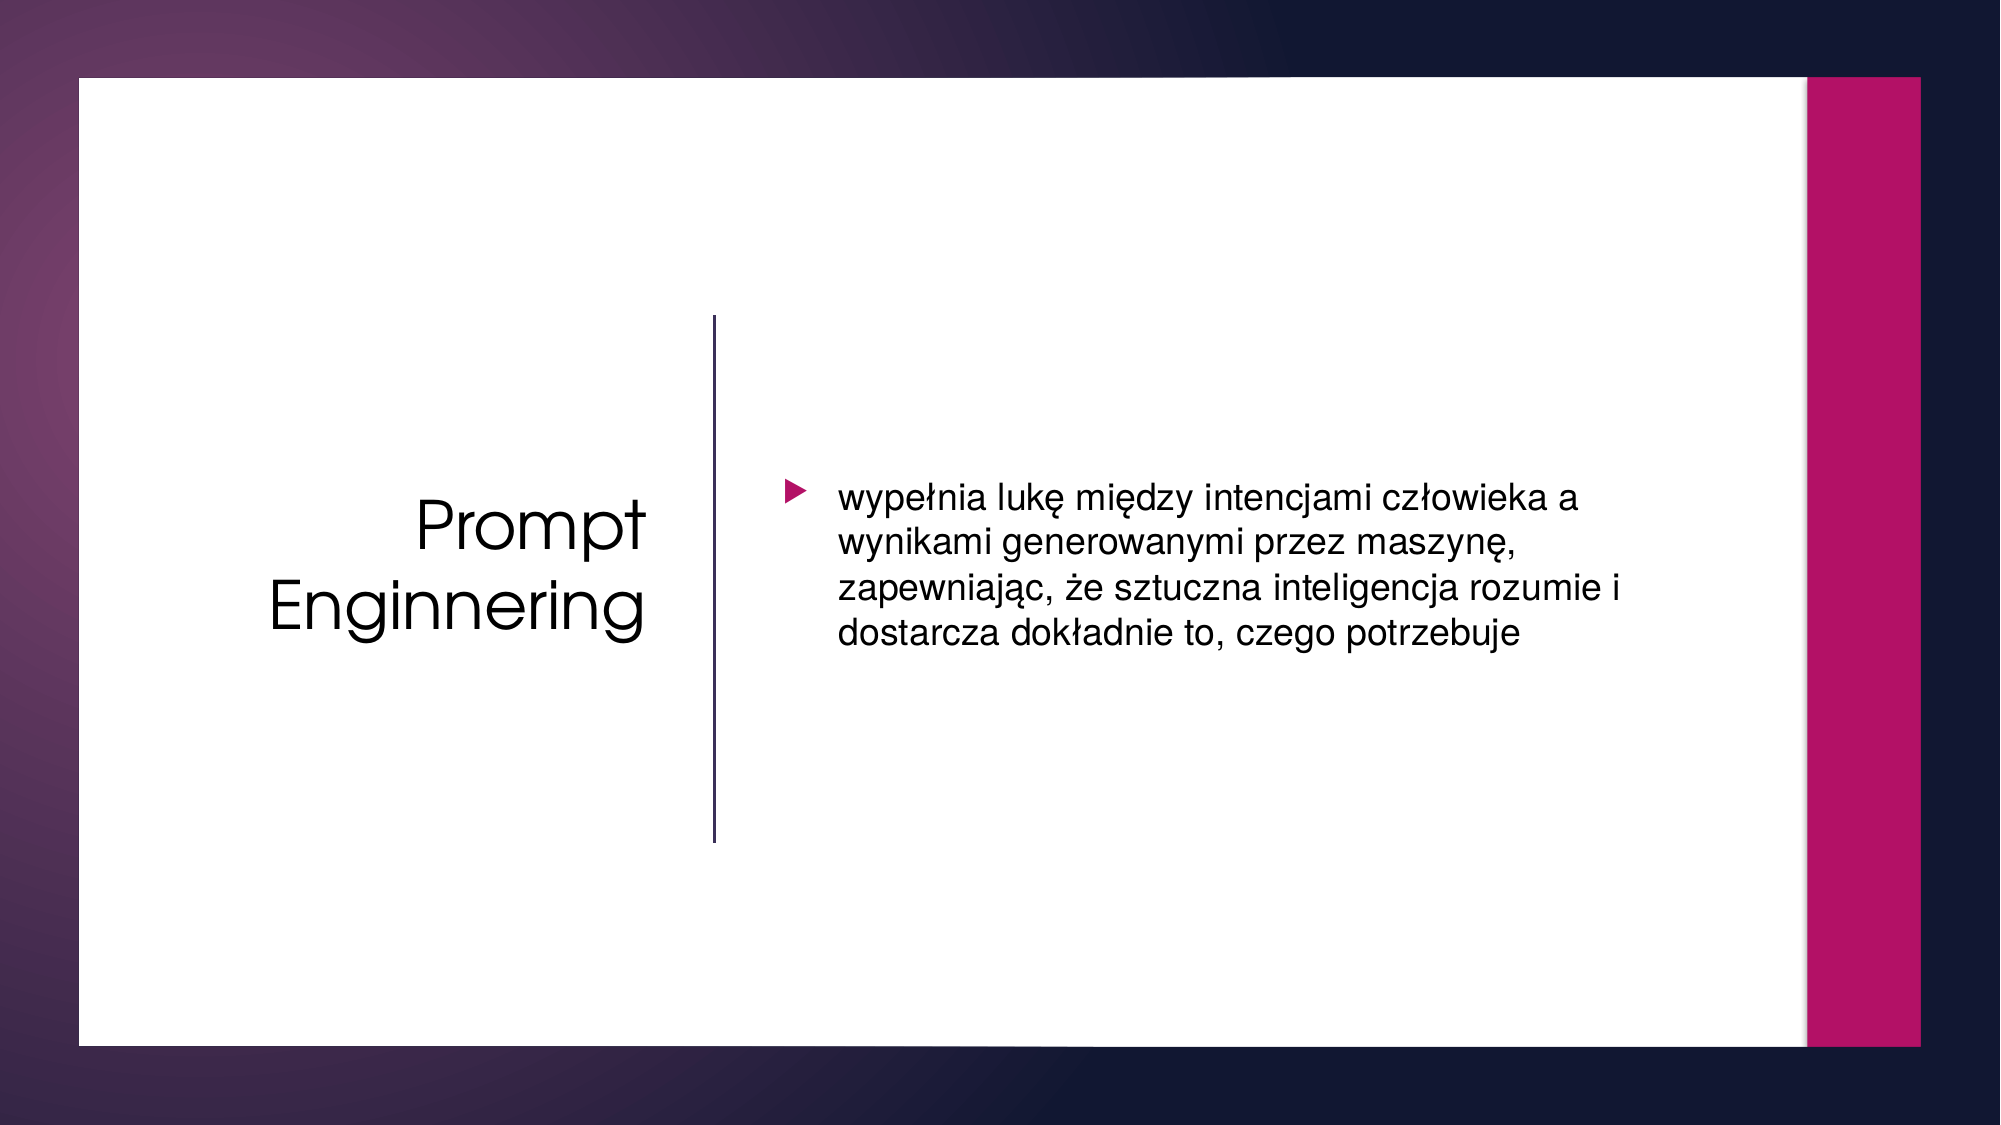

wypełnia lukę między intencjami człowieka a wynikami generowanymi przez maszynę, zapewniając, że sztuczna inteligencja rozumie i dostarcza dokładnie to, czego potrzebuje
# Prompt Enginnering